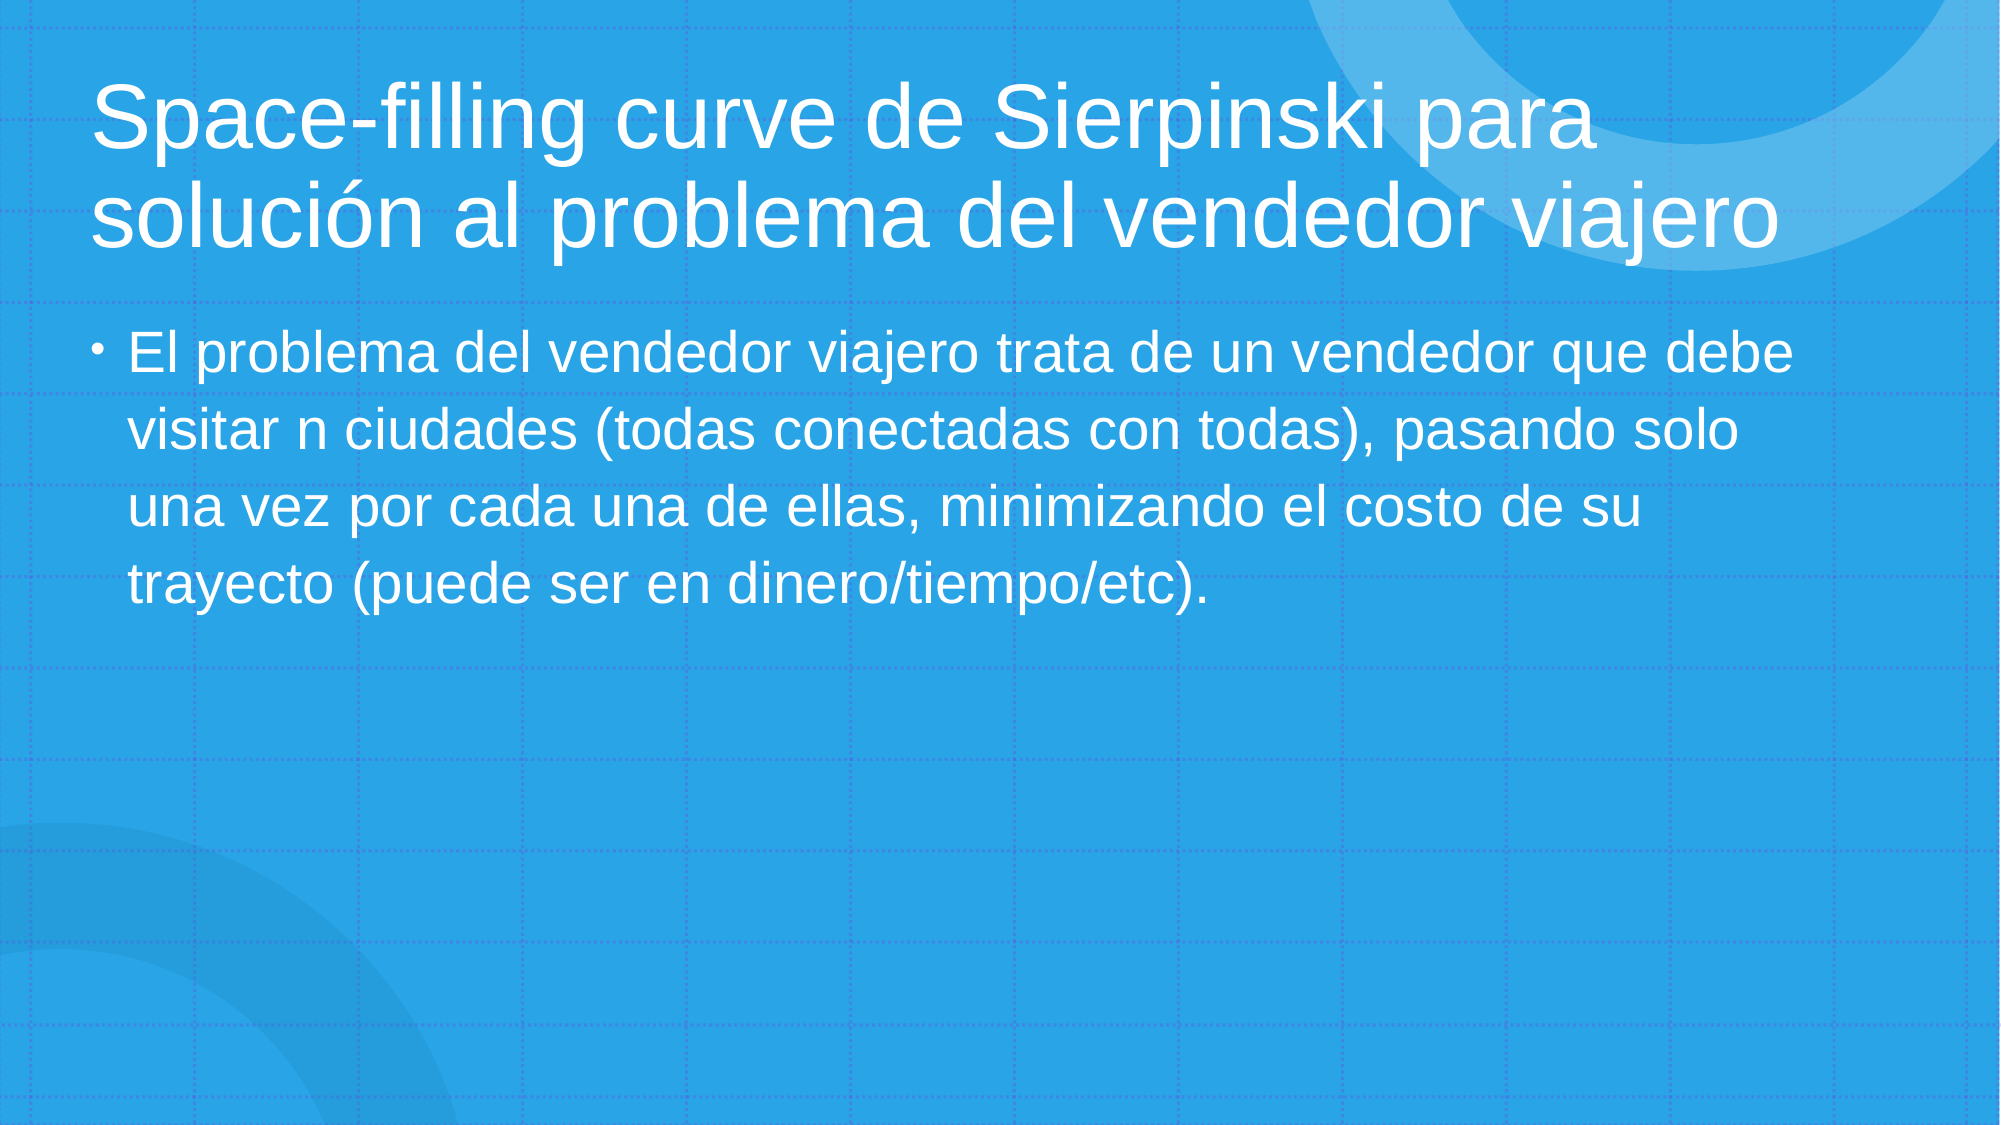

# Space-filling curve de Sierpinski para solución al problema del vendedor viajero
El problema del vendedor viajero trata de un vendedor que debe visitar n ciudades (todas conectadas con todas), pasando solo una vez por cada una de ellas, minimizando el costo de su trayecto (puede ser en dinero/tiempo/etc).